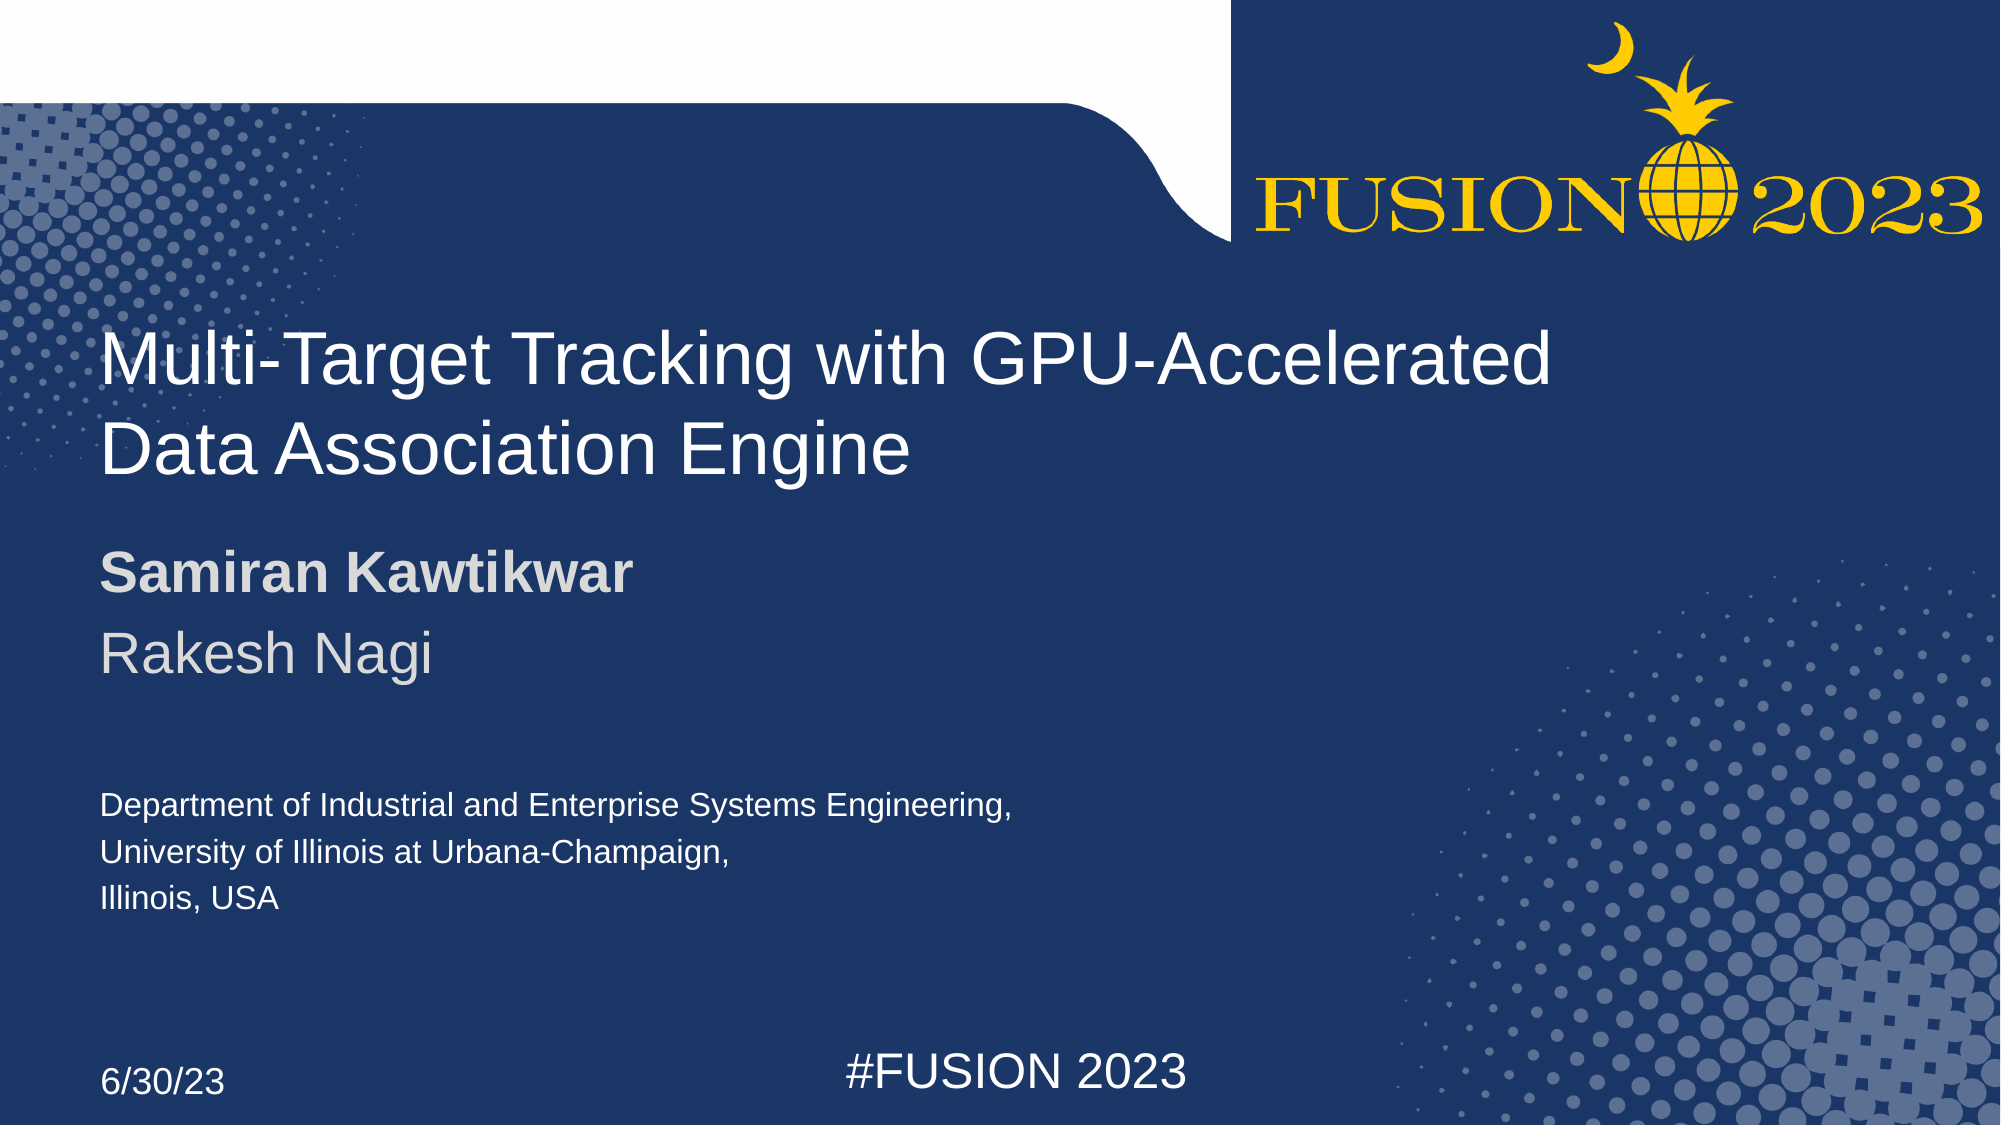

Multi-Target Tracking with GPU-Accelerated Data Association Engine
Samiran Kawtikwar
Rakesh Nagi
Department of Industrial and Enterprise Systems Engineering,
University of Illinois at Urbana-Champaign,
Illinois, USA
6/30/23